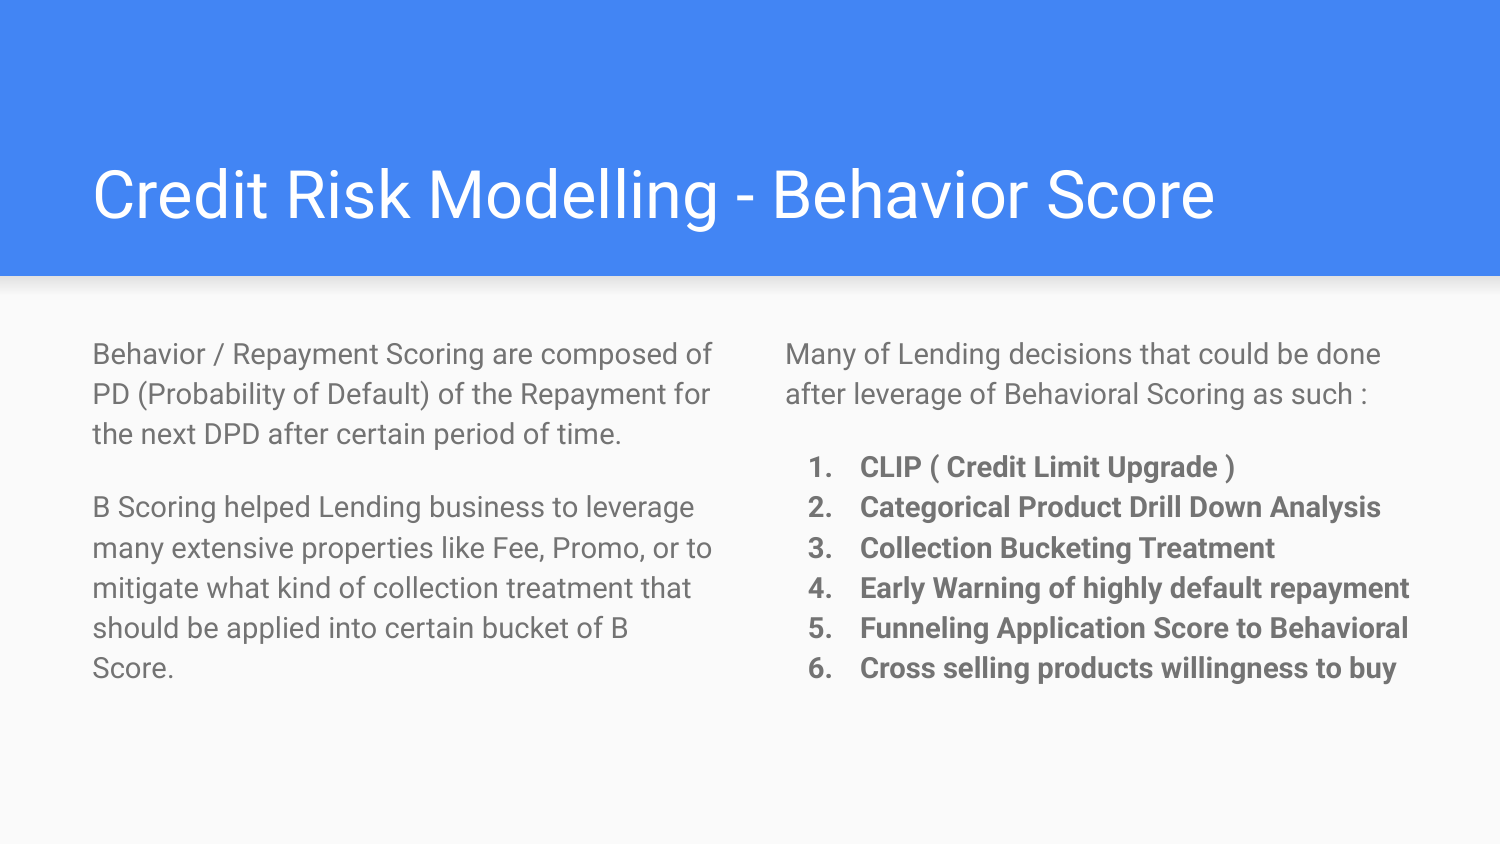

# Credit Risk Modelling - Behavior Score
Behavior / Repayment Scoring are composed of PD (Probability of Default) of the Repayment for the next DPD after certain period of time.
B Scoring helped Lending business to leverage many extensive properties like Fee, Promo, or to mitigate what kind of collection treatment that should be applied into certain bucket of B Score.
Many of Lending decisions that could be done after leverage of Behavioral Scoring as such :
CLIP ( Credit Limit Upgrade )
Categorical Product Drill Down Analysis
Collection Bucketing Treatment
Early Warning of highly default repayment
Funneling Application Score to Behavioral
Cross selling products willingness to buy